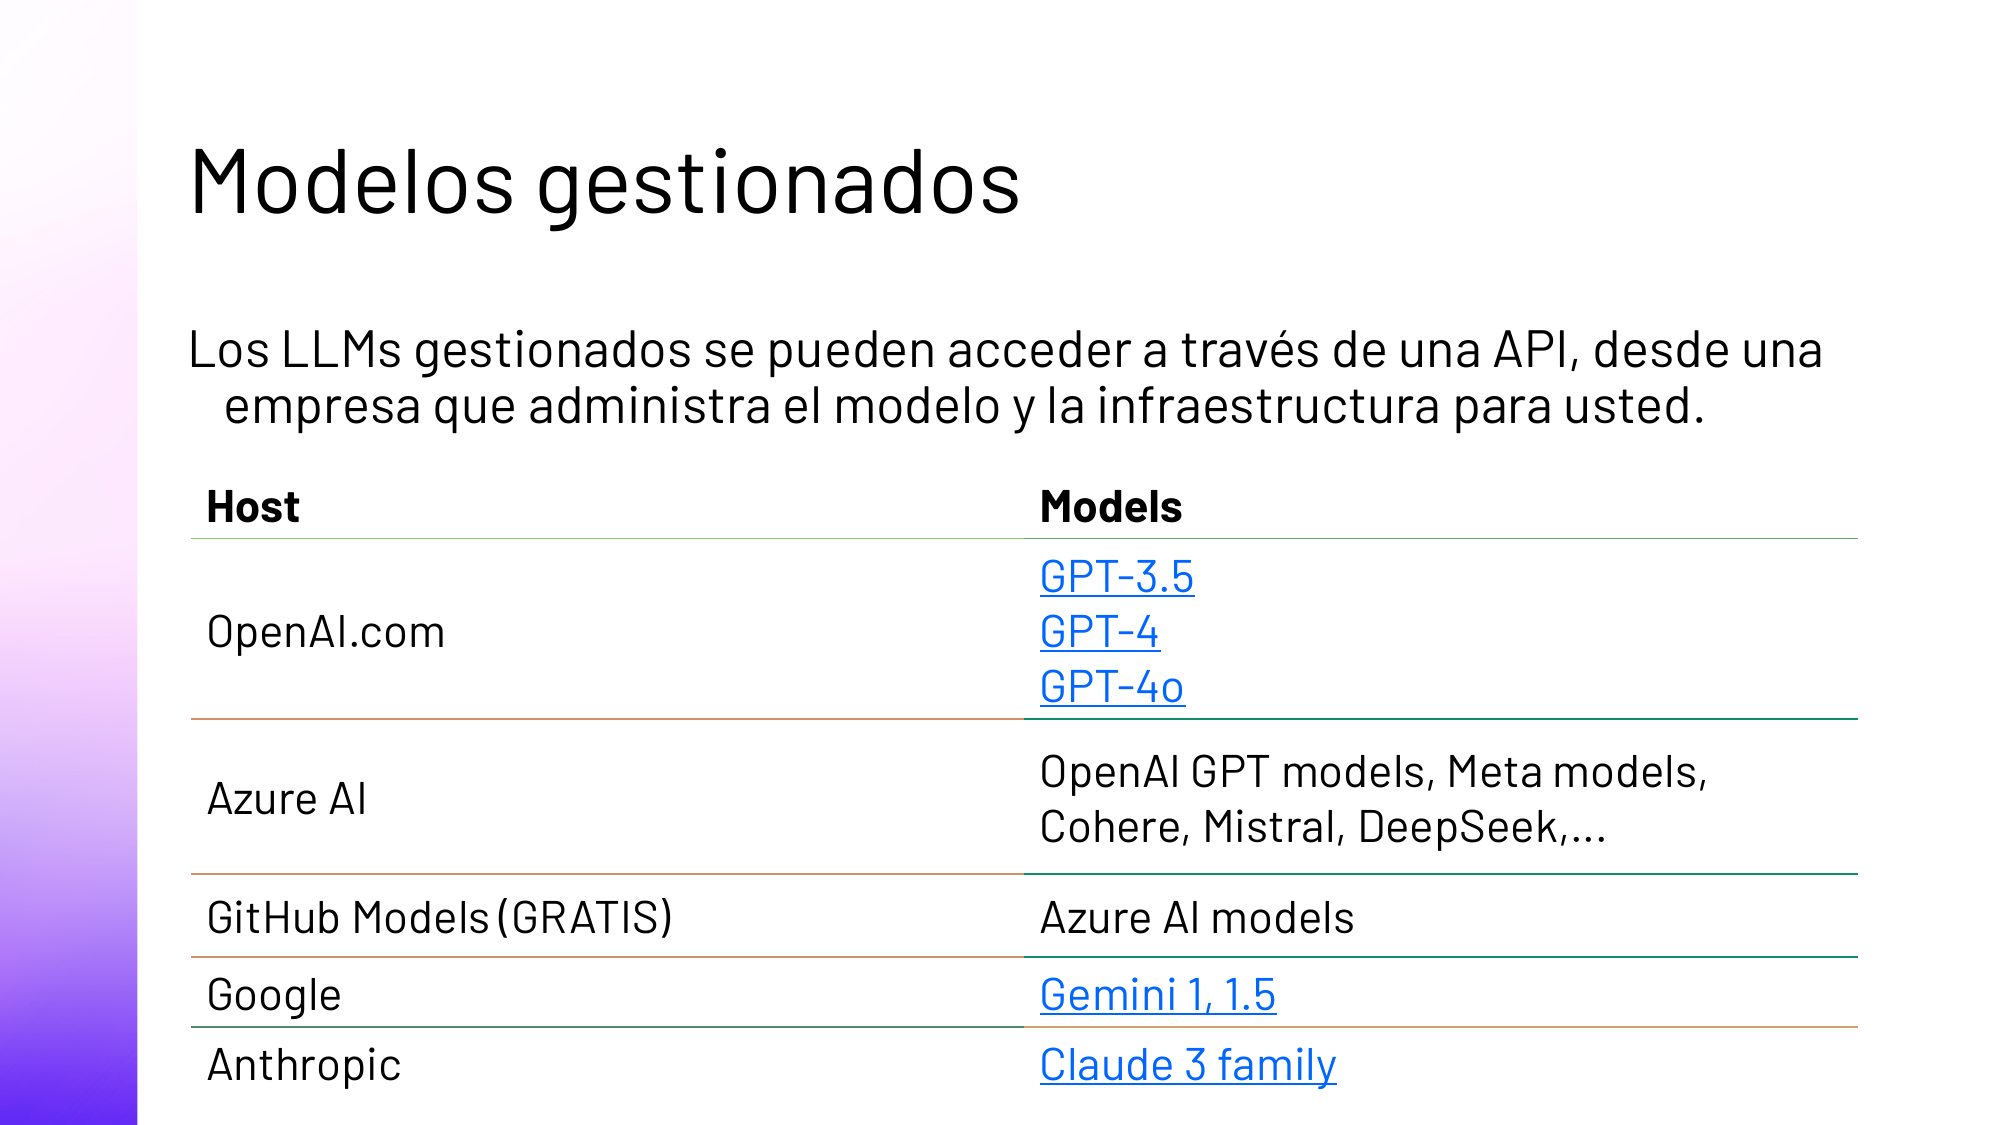

# Modelos gestionados
Los LLMs gestionados se pueden acceder a través de una API, desde una empresa que administra el modelo y la infraestructura para usted.
| Host | Models |
| --- | --- |
| OpenAI.com | GPT-3.5 GPT-4 GPT-4o |
| Azure AI | OpenAI GPT models, Meta models, Cohere, Mistral, DeepSeek,... |
| GitHub Models (GRATIS) | Azure AI models |
| Google | Gemini 1, 1.5 |
| Anthropic | Claude 3 family |